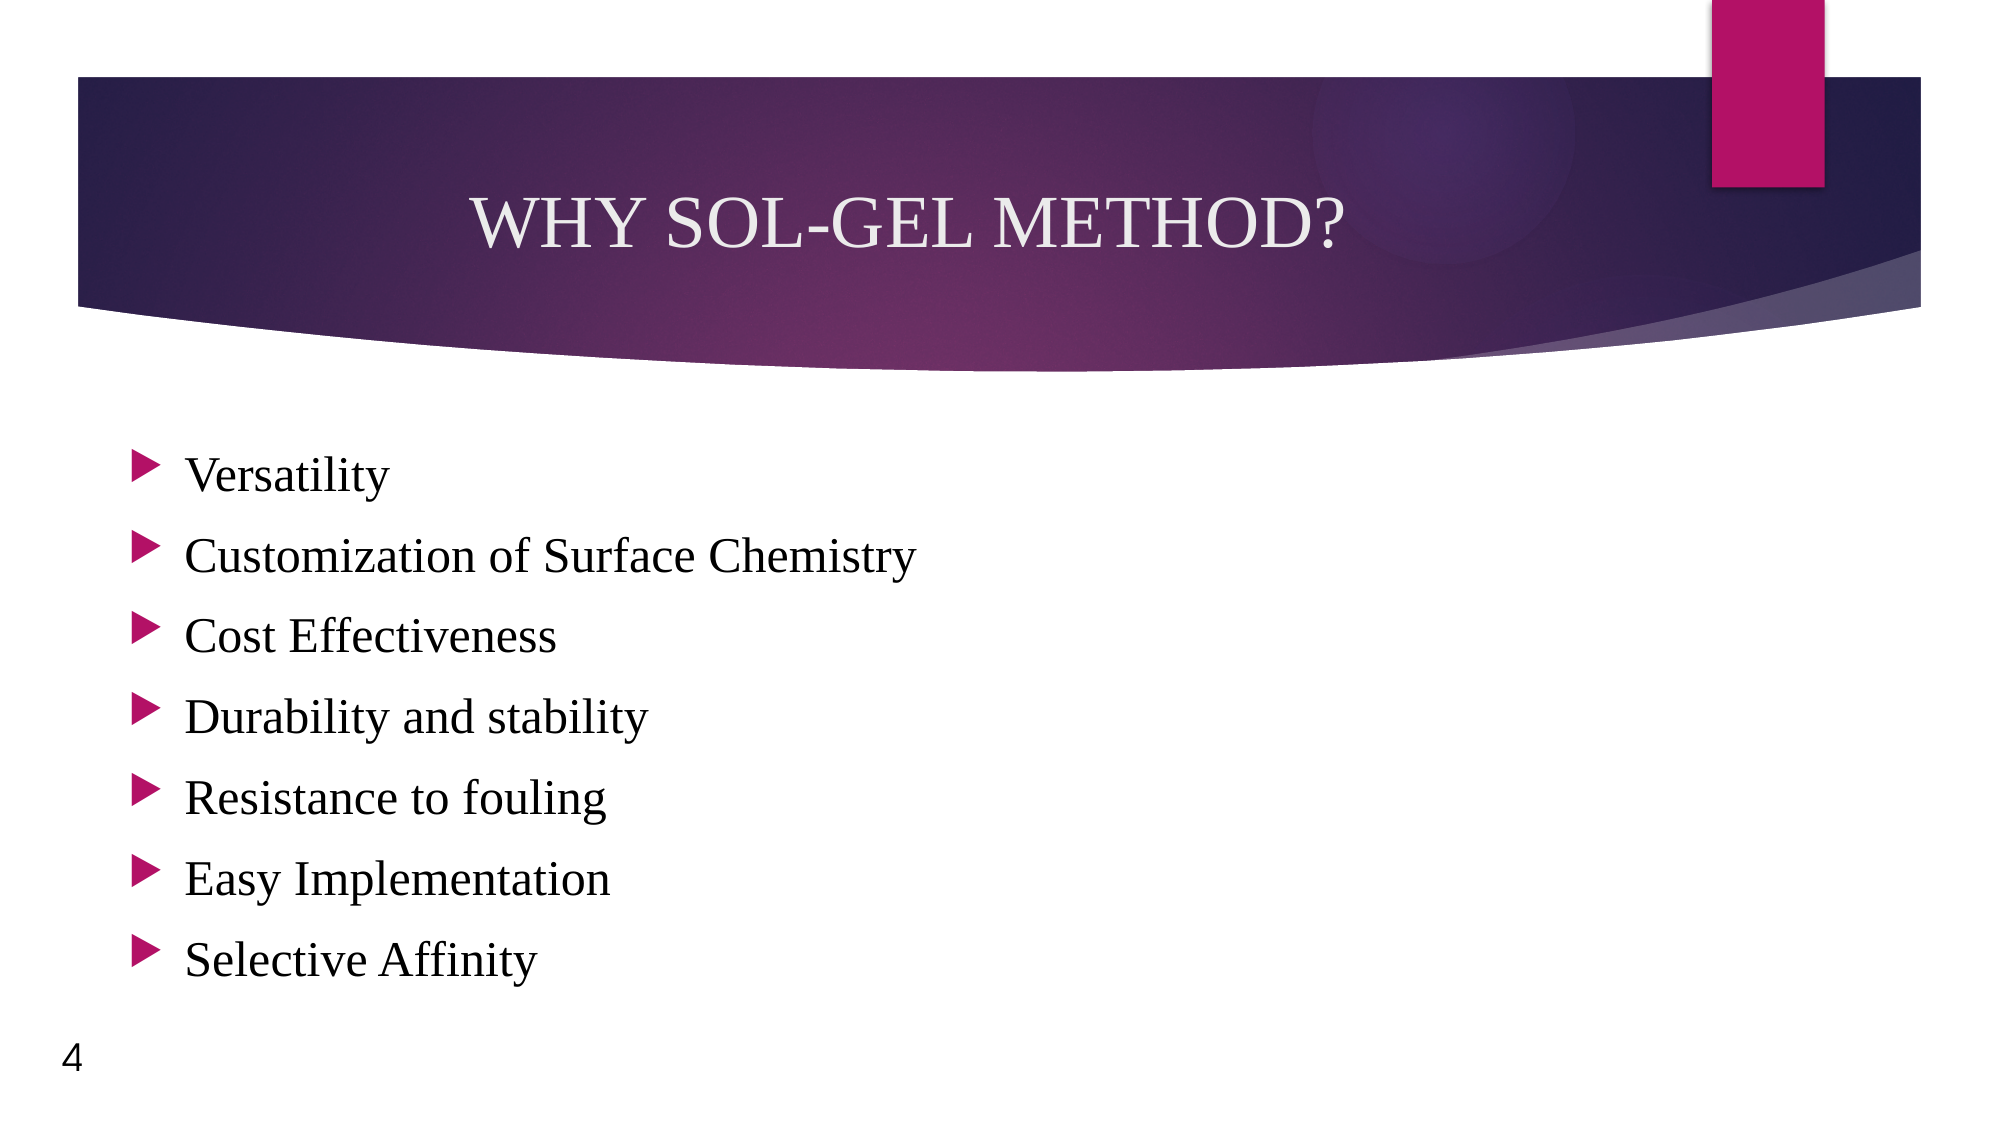

# WHY SOL-GEL METHOD?
Versatility
Customization of Surface Chemistry
Cost Effectiveness
Durability and stability
Resistance to fouling
Easy Implementation
Selective Affinity

4